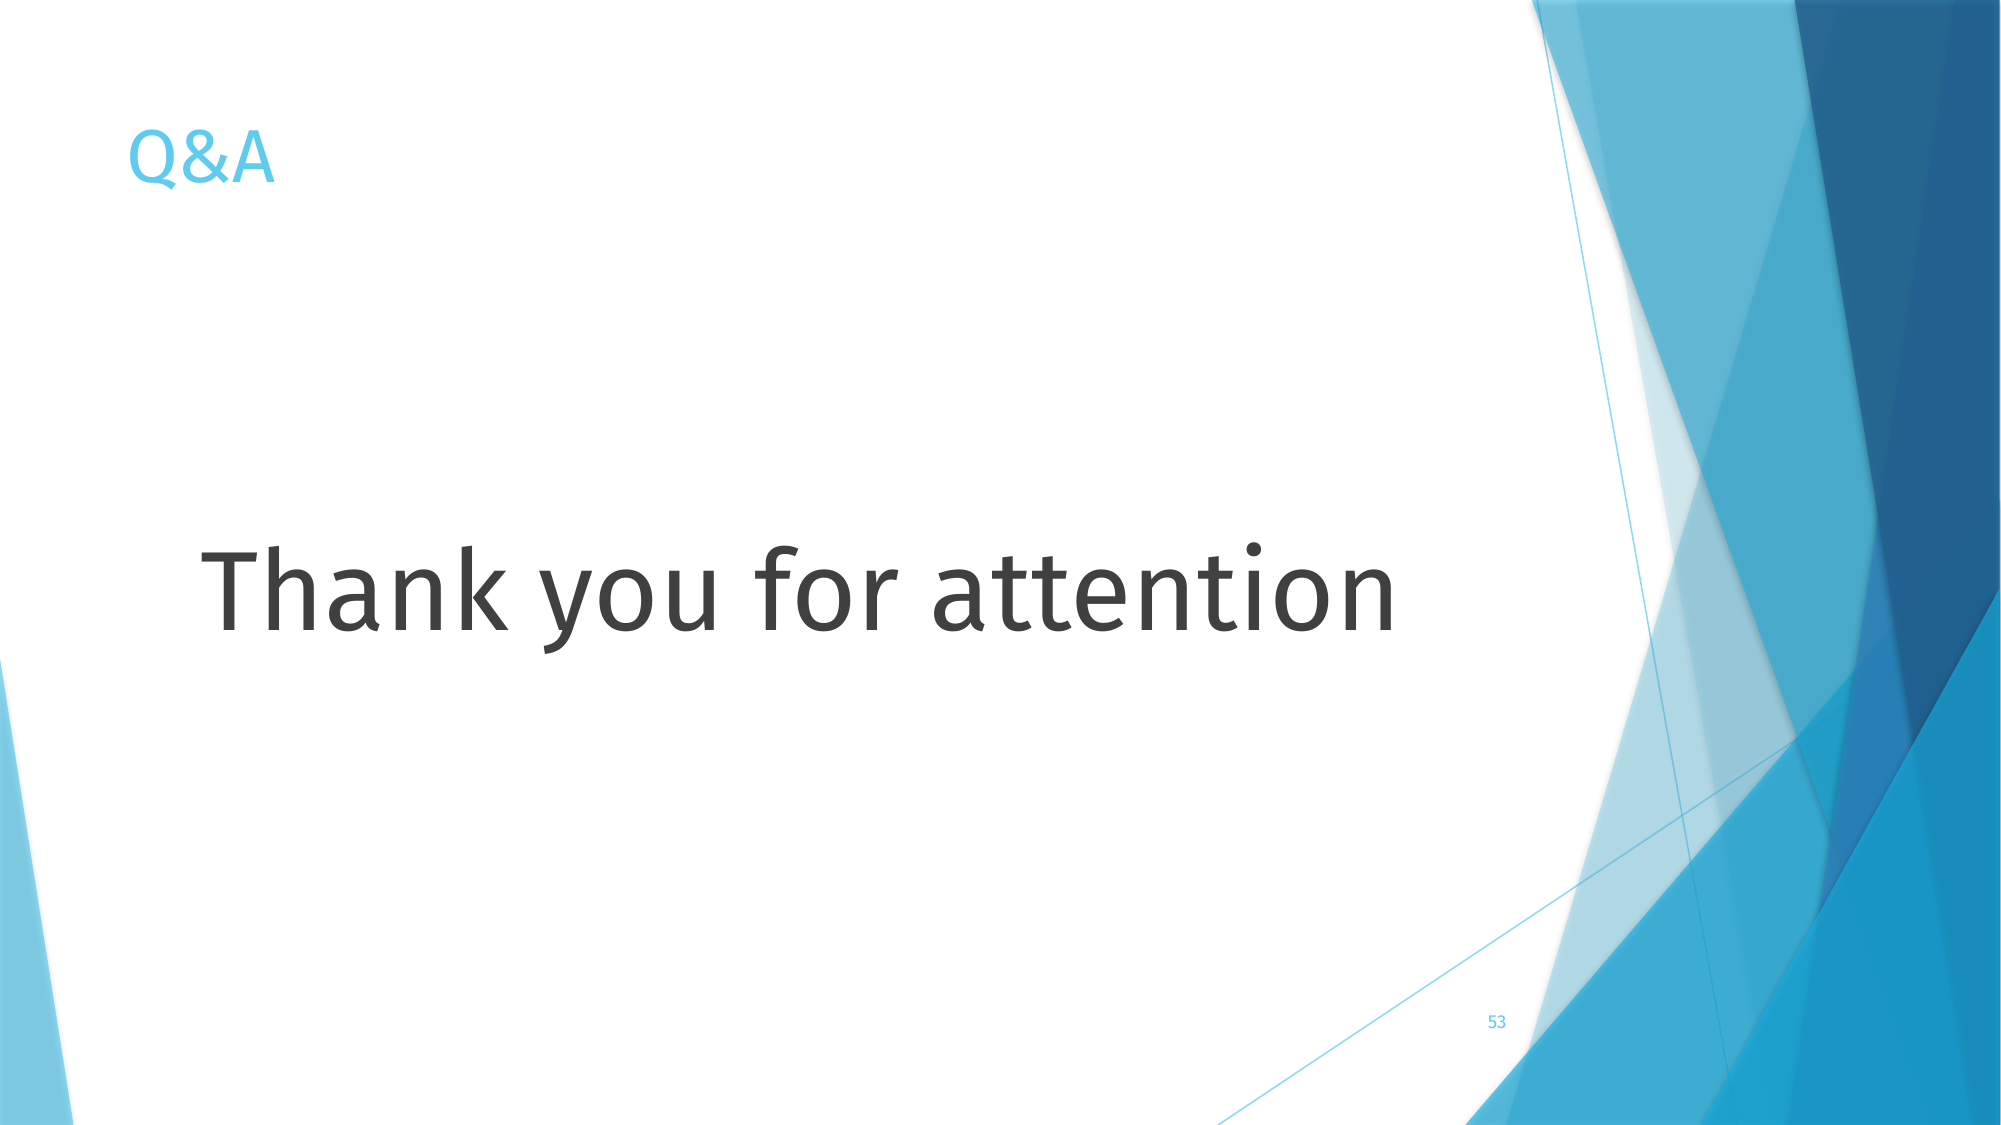

# Q&A

Thank you for attention
53